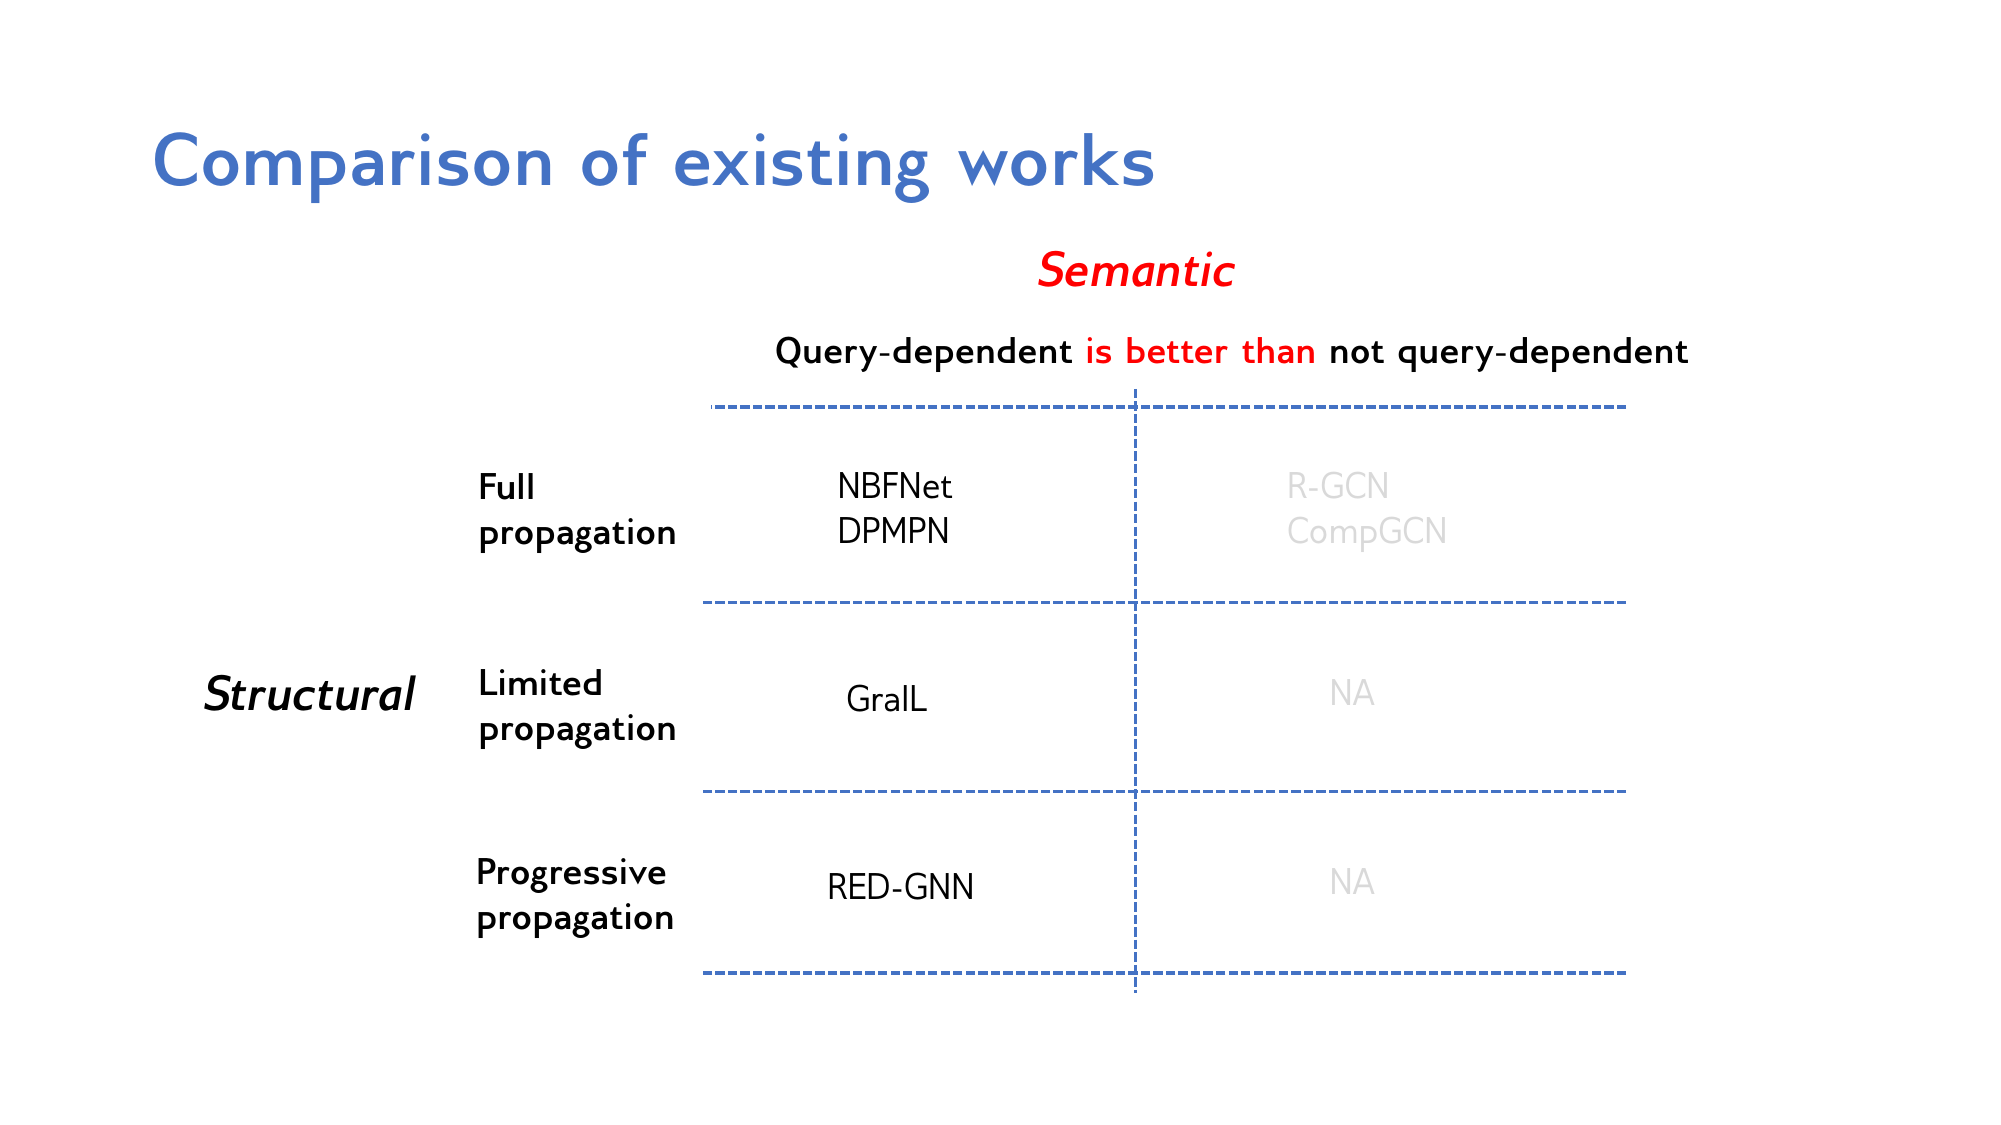

# Comparison of existing works
Semantic
Query-dependent is better than not query-dependent
R-GCN
CompGCN
NBFNet
DPMPN
Full
propagation
Limited
propagation
Structural
NA
GraIL
Progressive
propagation
NA
RED-GNN